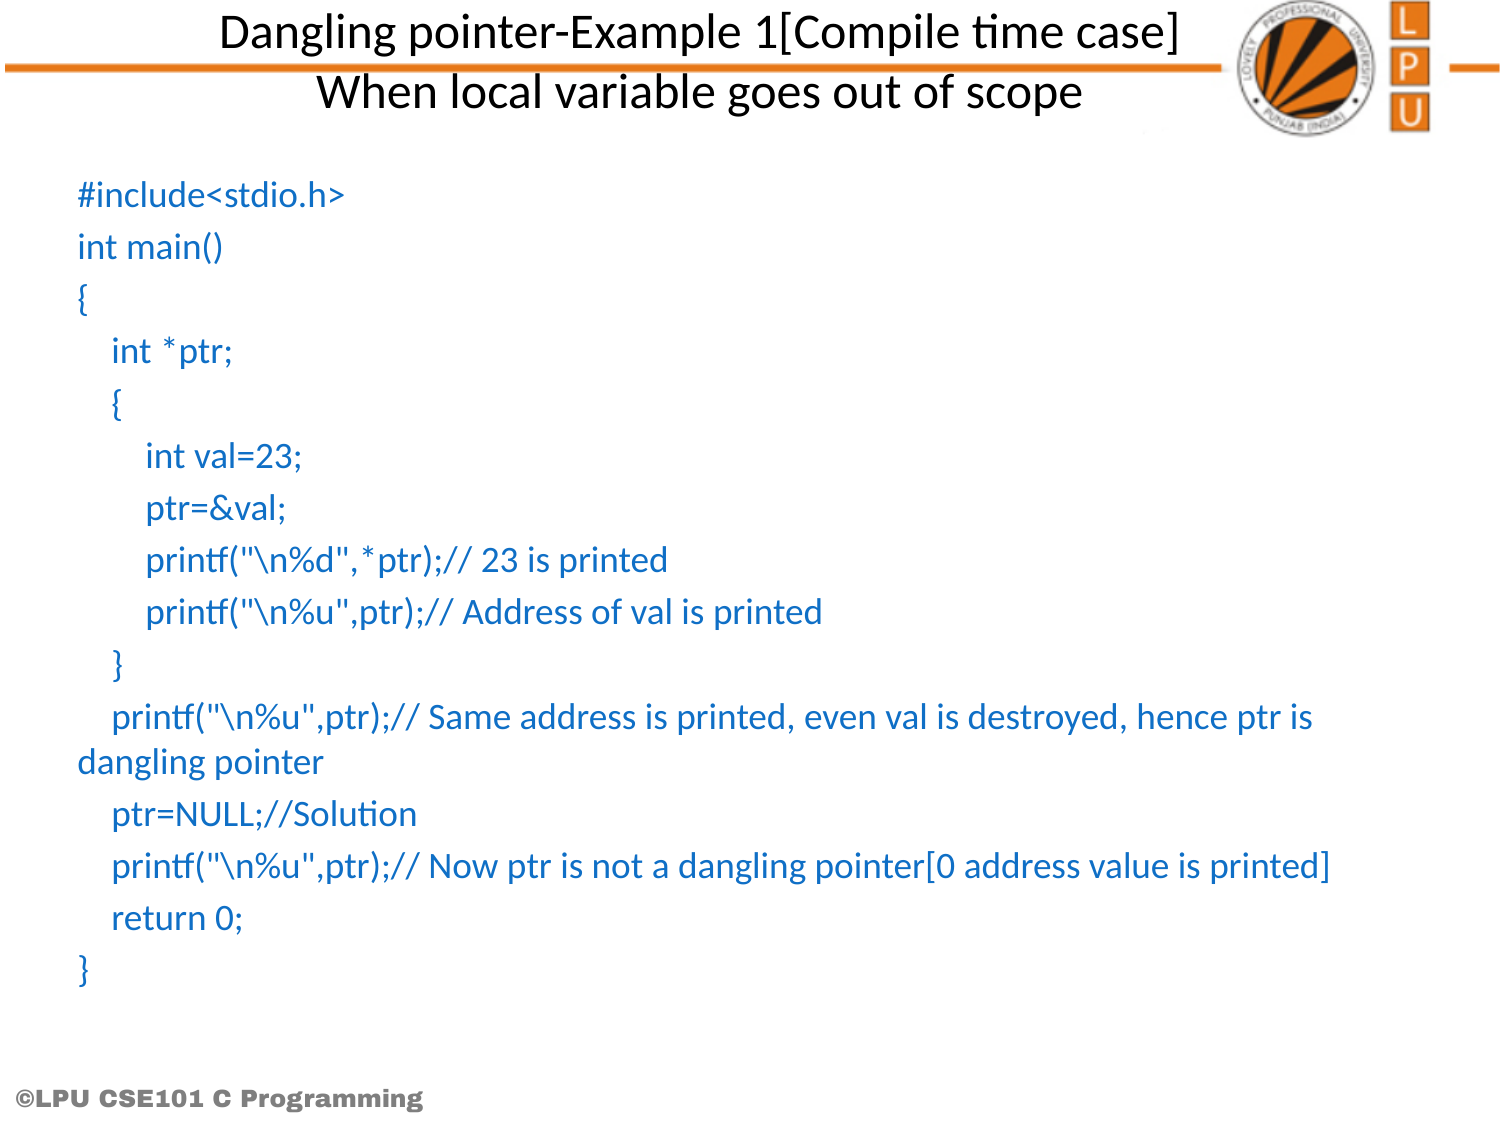

# Dangling pointer-Example 1[Compile time case] When local variable goes out of scope
#include<stdio.h>
int main()
{
    int *ptr;
    {
        int val=23;
        ptr=&val;
        printf("\n%d",*ptr);// 23 is printed
        printf("\n%u",ptr);// Address of val is printed
    }
    printf("\n%u",ptr);// Same address is printed, even val is destroyed, hence ptr is dangling pointer
    ptr=NULL;//Solution
    printf("\n%u",ptr);// Now ptr is not a dangling pointer[0 address value is printed]
    return 0;
}